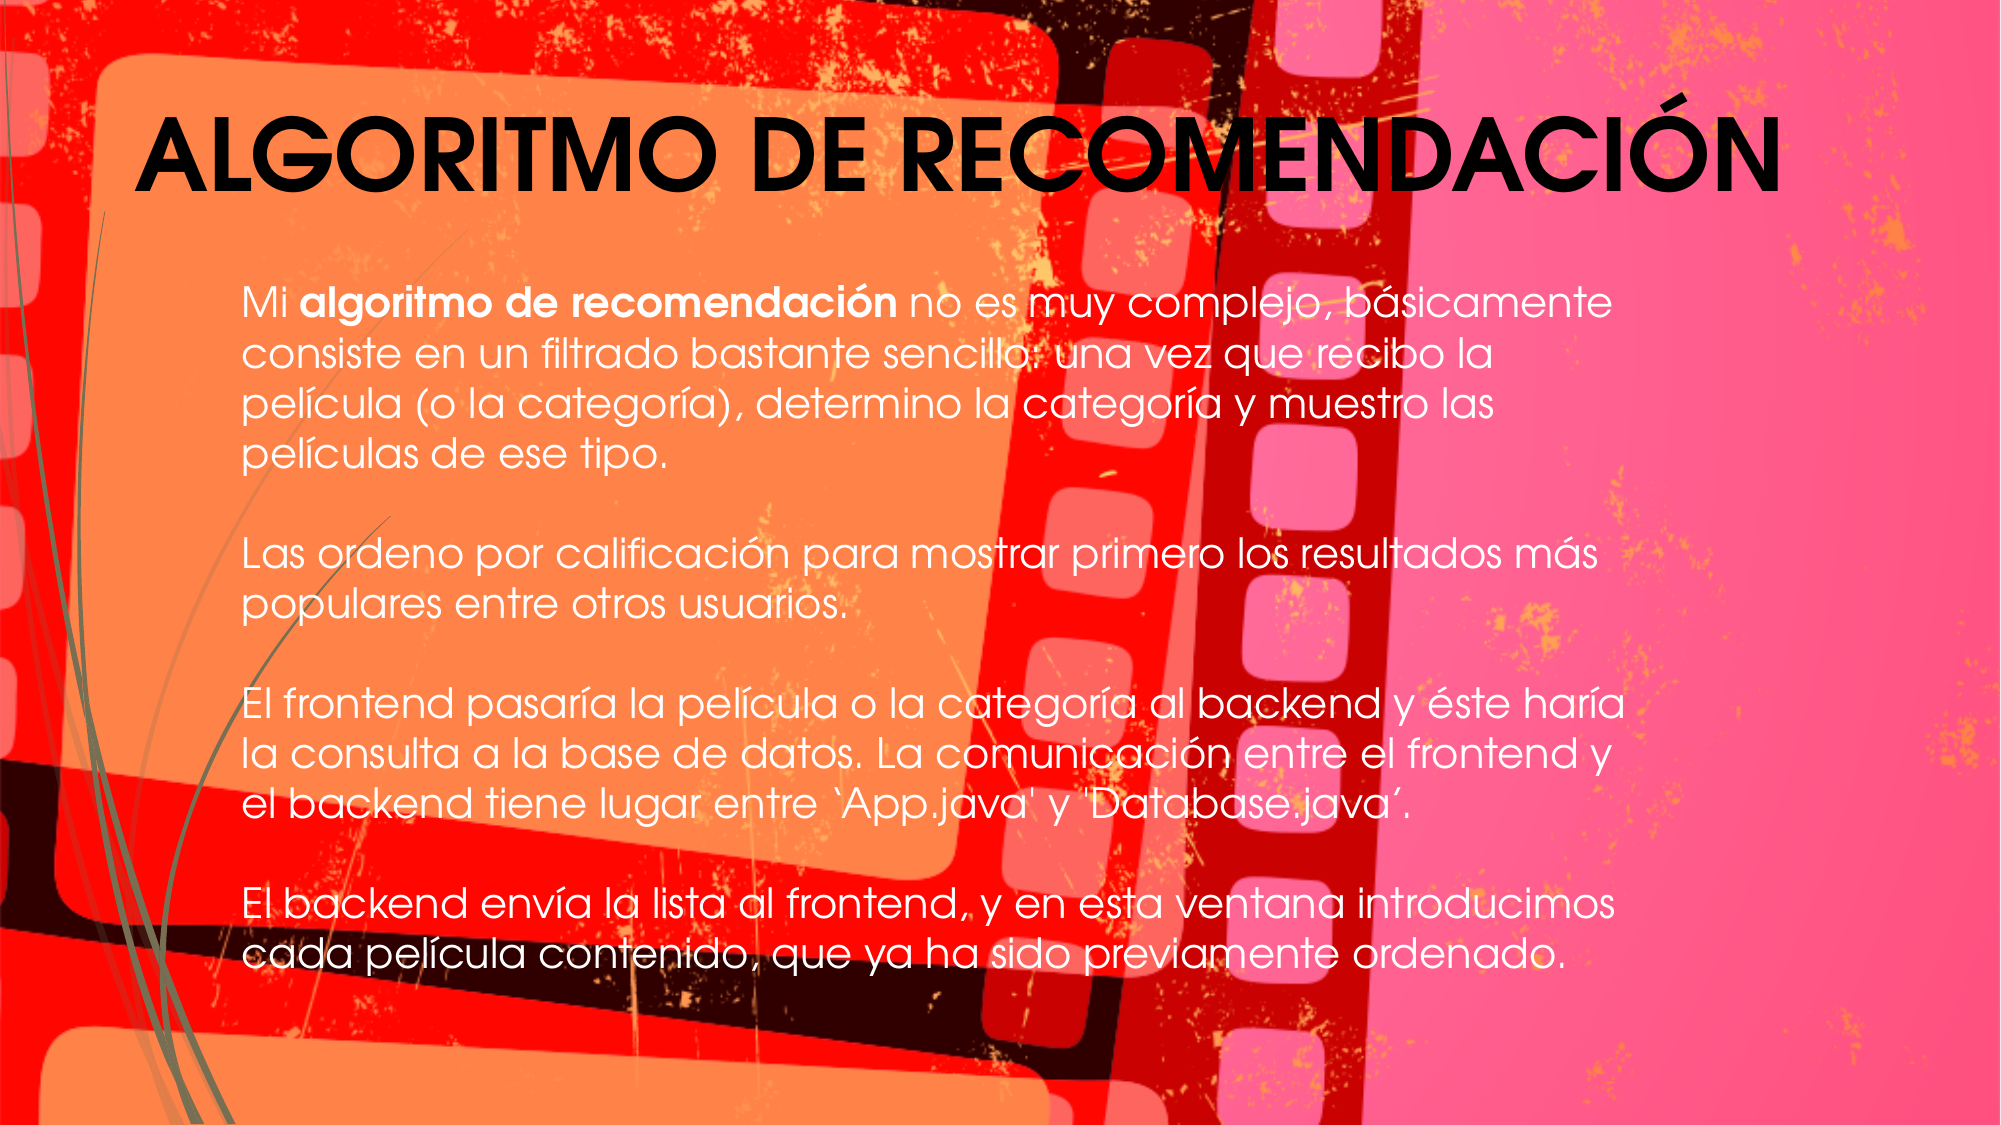

ALGORITMO DE RECOMENDACIÓN
Mi algoritmo de recomendación no es muy complejo, básicamente consiste en un filtrado bastante sencillo: una vez que recibo la película (o la categoría), determino la categoría y muestro las películas de ese tipo.

Las ordeno por calificación para mostrar primero los resultados más populares entre otros usuarios.

El frontend pasaría la película o la categoría al backend y éste haría la consulta a la base de datos. La comunicación entre el frontend y el backend tiene lugar entre ‘App.java' y 'Database.java’.

El backend envía la lista al frontend, y en esta ventana introducimos cada película contenido, que ya ha sido previamente ordenado.